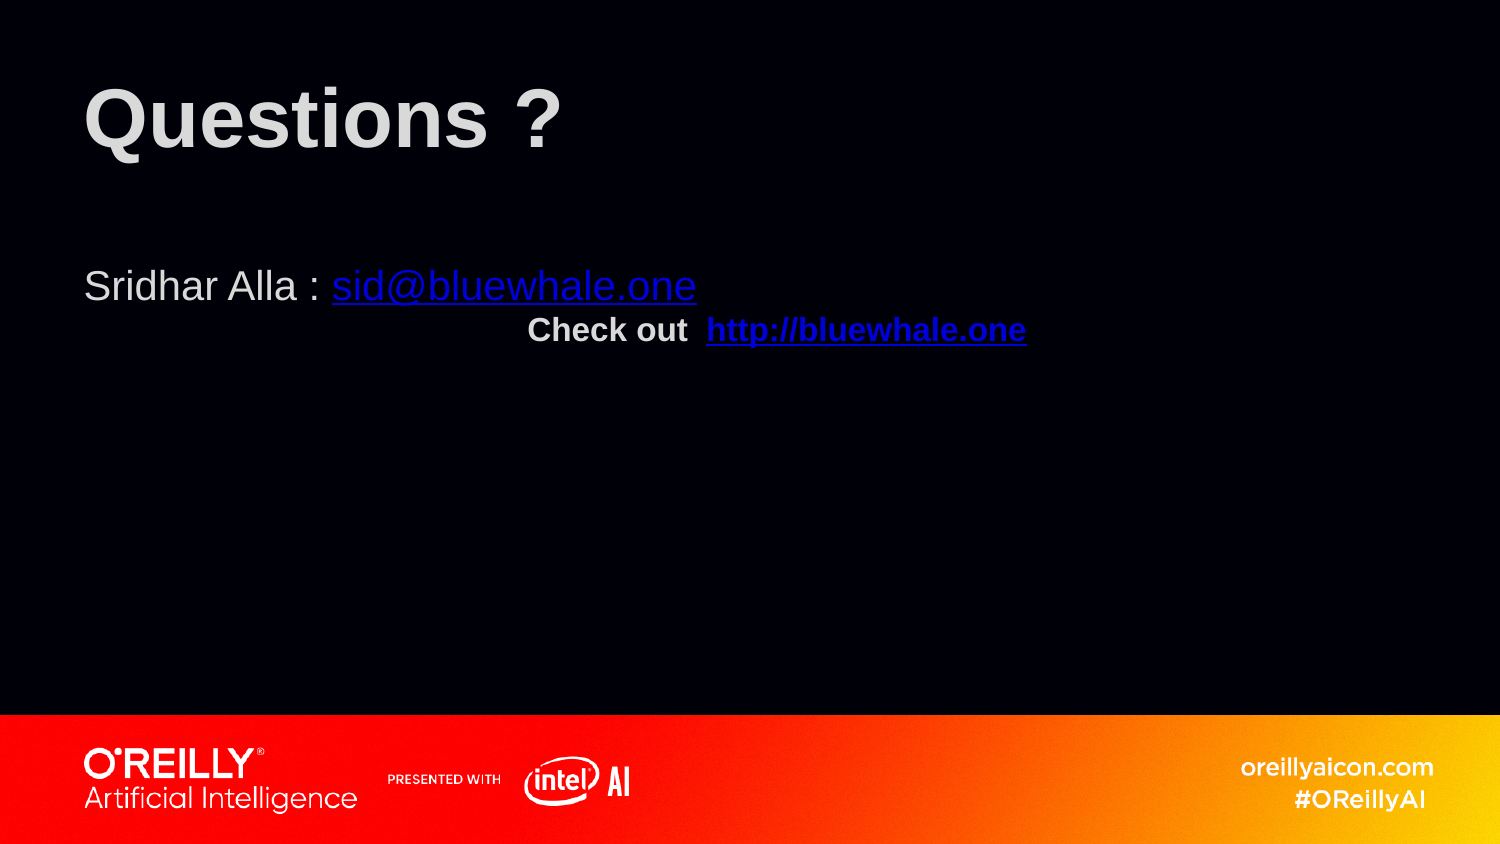

# Questions ?

Sridhar Alla : sid@bluewhale.one
		Check out  http://bluewhale.one